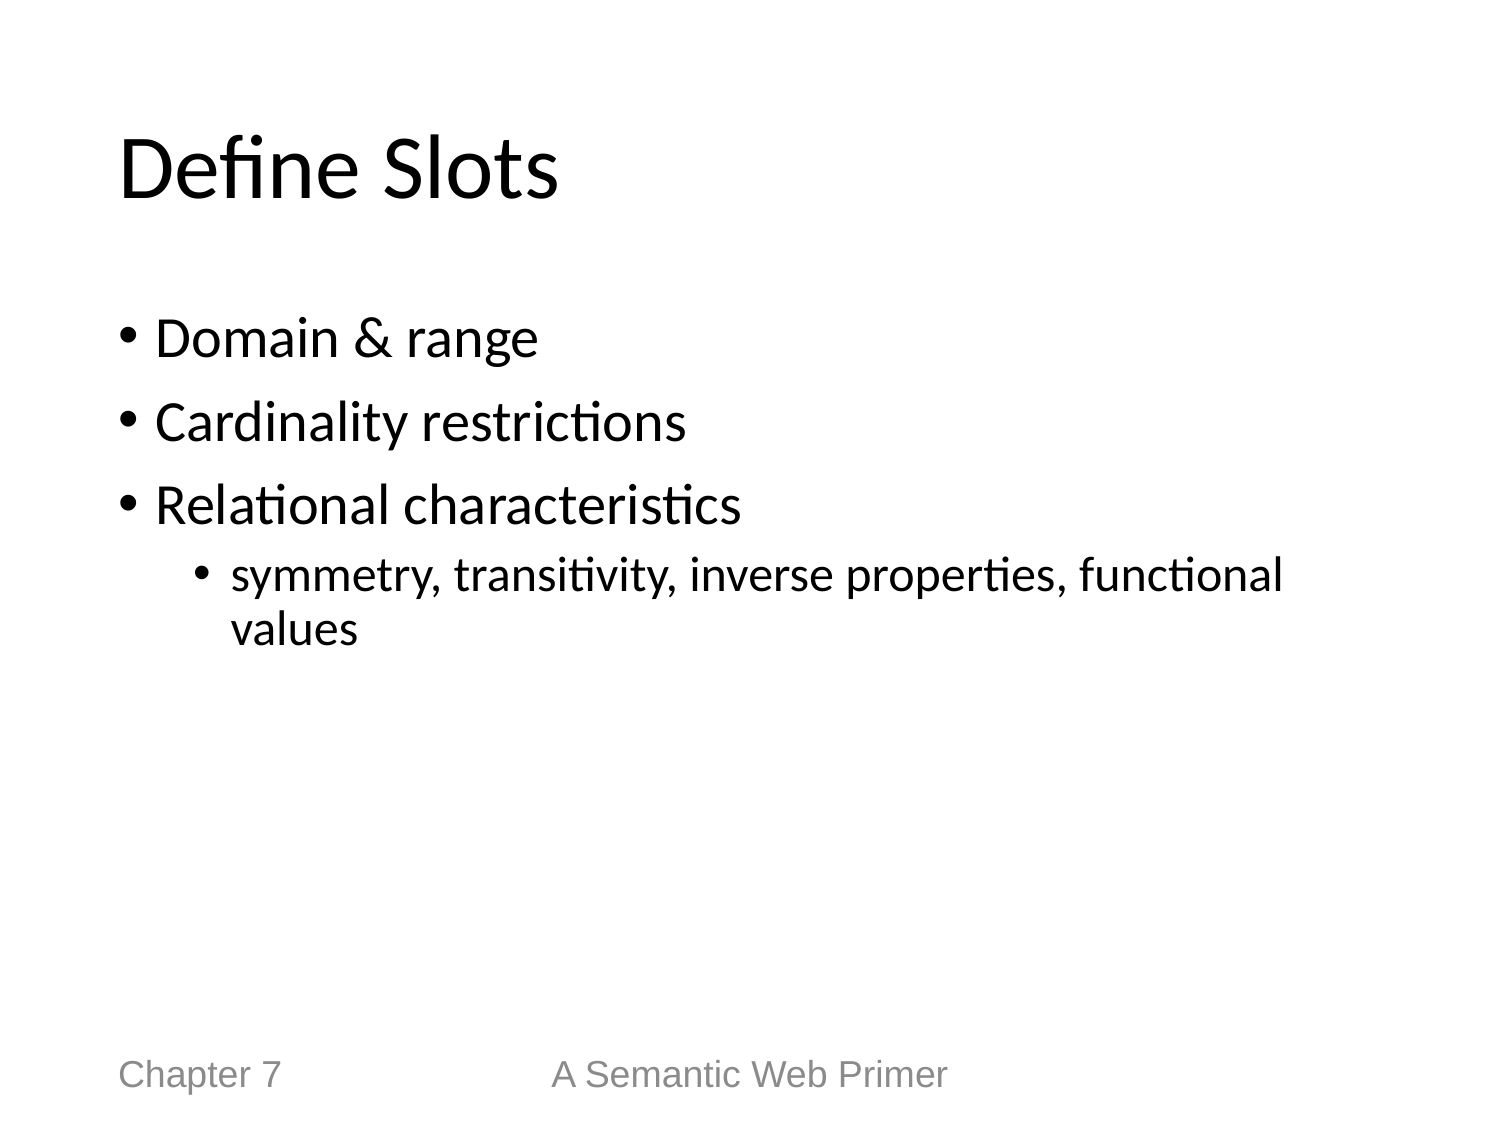

# Define Slots
Domain & range
Cardinality restrictions
Relational characteristics
symmetry, transitivity, inverse properties, functional values
Chapter 7
A Semantic Web Primer
50